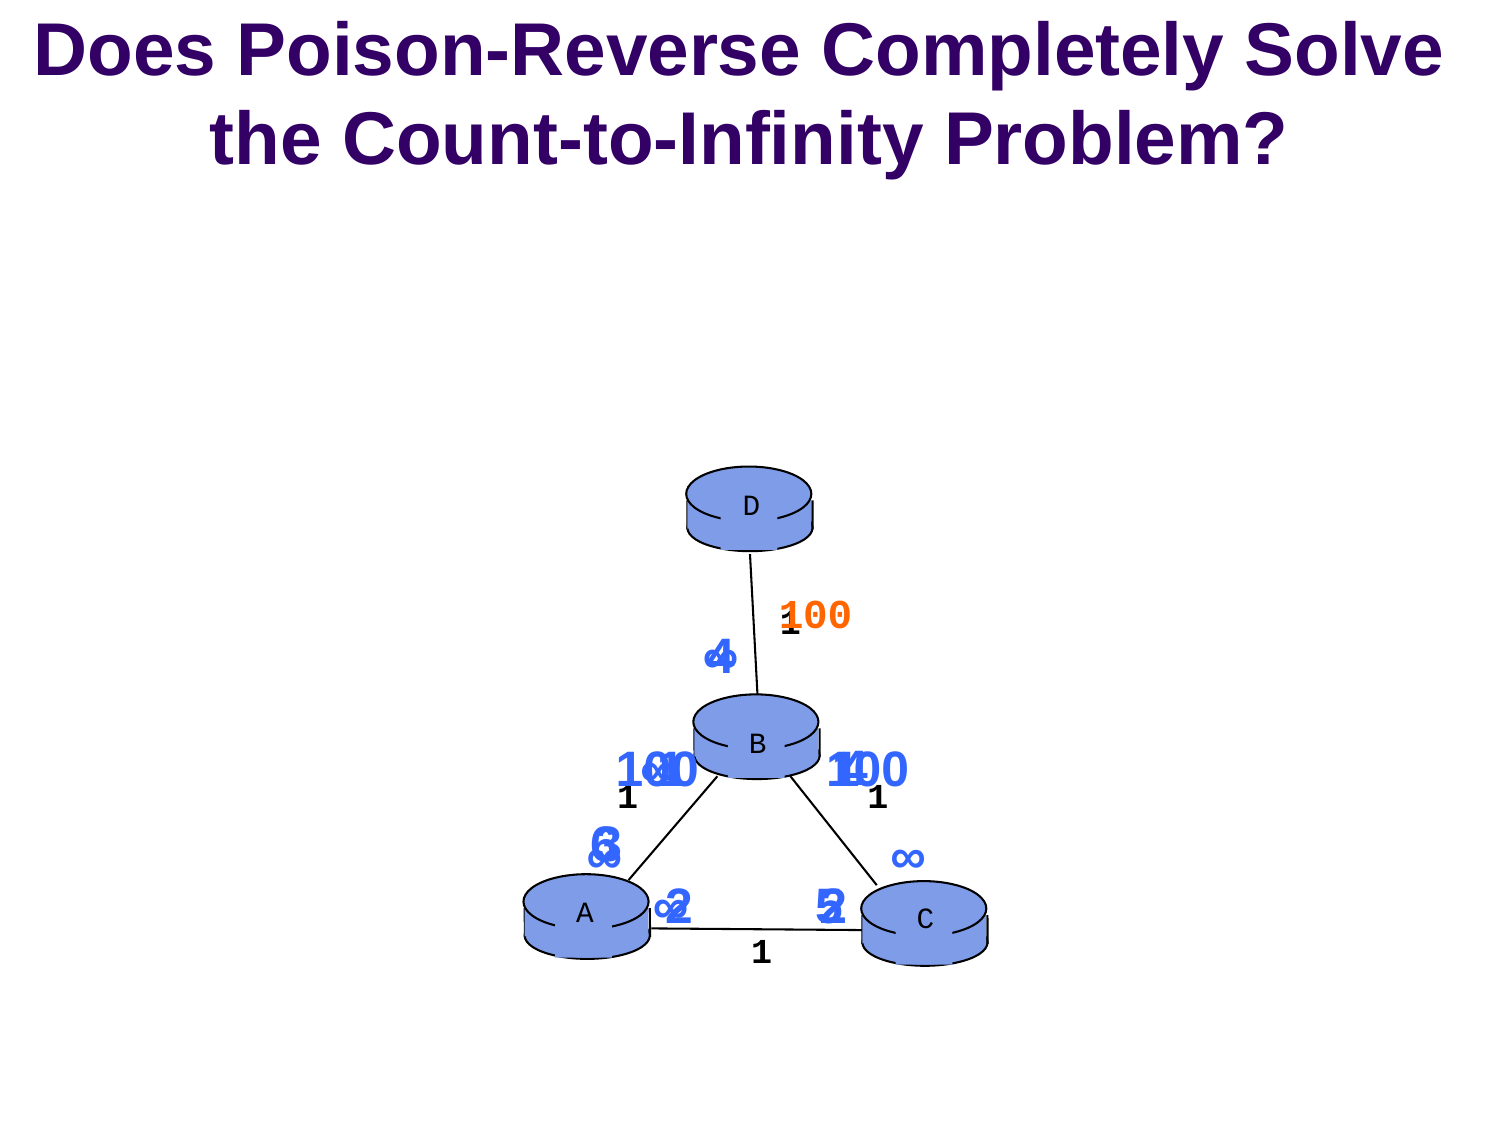

# Does Poison-Reverse Completely Solve the Count-to-Infinity Problem?

D

100
1
∞
4

B
4

100
∞
1
100
1

1
1

6
3
∞
∞
2
2
∞
5

A

C

1